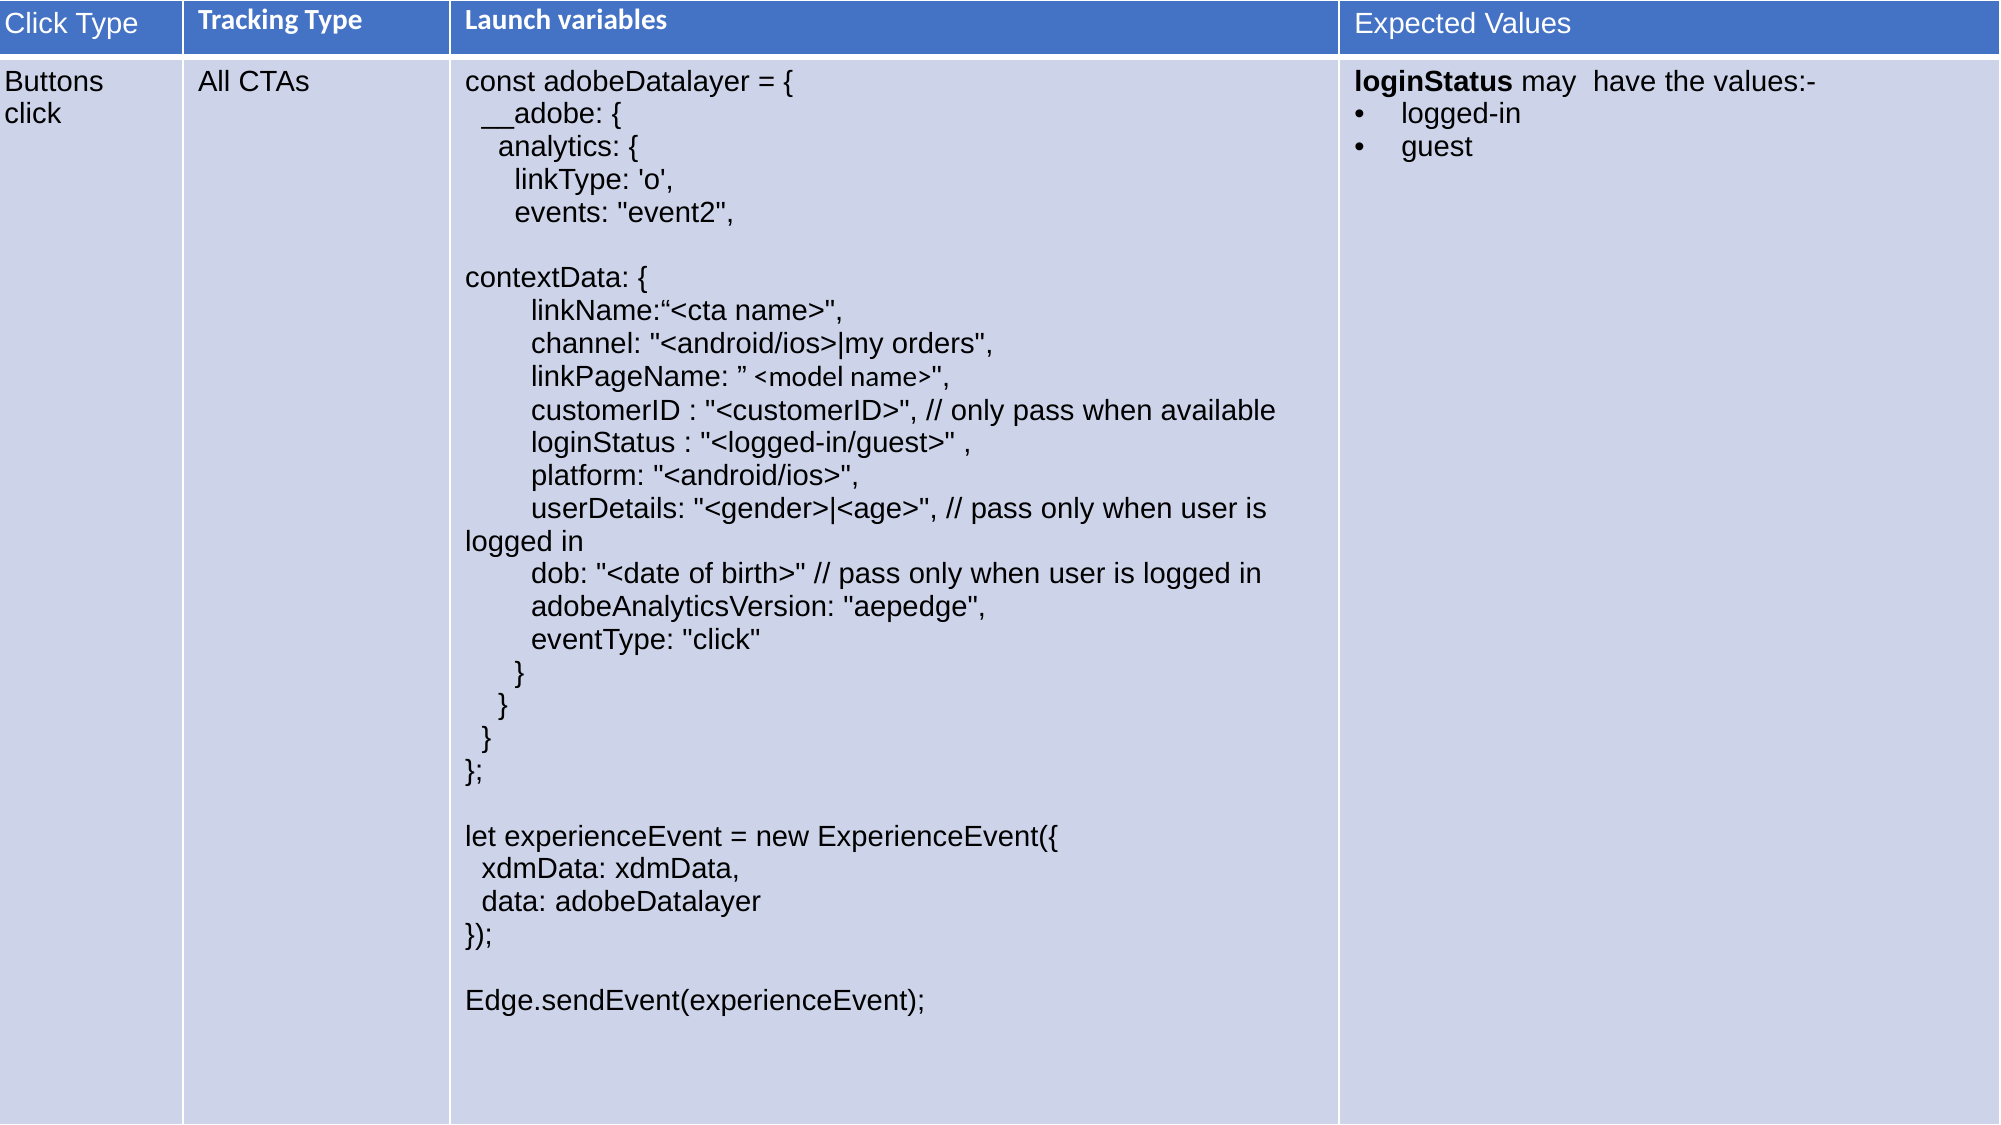

| Click Type | Tracking Type | Launch variables | Expected Values |
| --- | --- | --- | --- |
| Buttons click | All CTAs | const adobeDatalayer = { \_\_adobe: { analytics: { linkType: 'o', events: "event2", contextData: { linkName:“<cta name>", channel: "<android/ios>|my orders", linkPageName: ” <model name>", customerID : "<customerID>", // only pass when available loginStatus : "<logged-in/guest>" , platform: "<android/ios>", userDetails: "<gender>|<age>", // pass only when user is logged in dob: "<date of birth>" // pass only when user is logged in adobeAnalyticsVersion: "aepedge", eventType: "click" } } } }; let experienceEvent = new ExperienceEvent({ xdmData: xdmData, data: adobeDatalayer }); Edge.sendEvent(experienceEvent); | loginStatus may have the values:- logged-in guest |